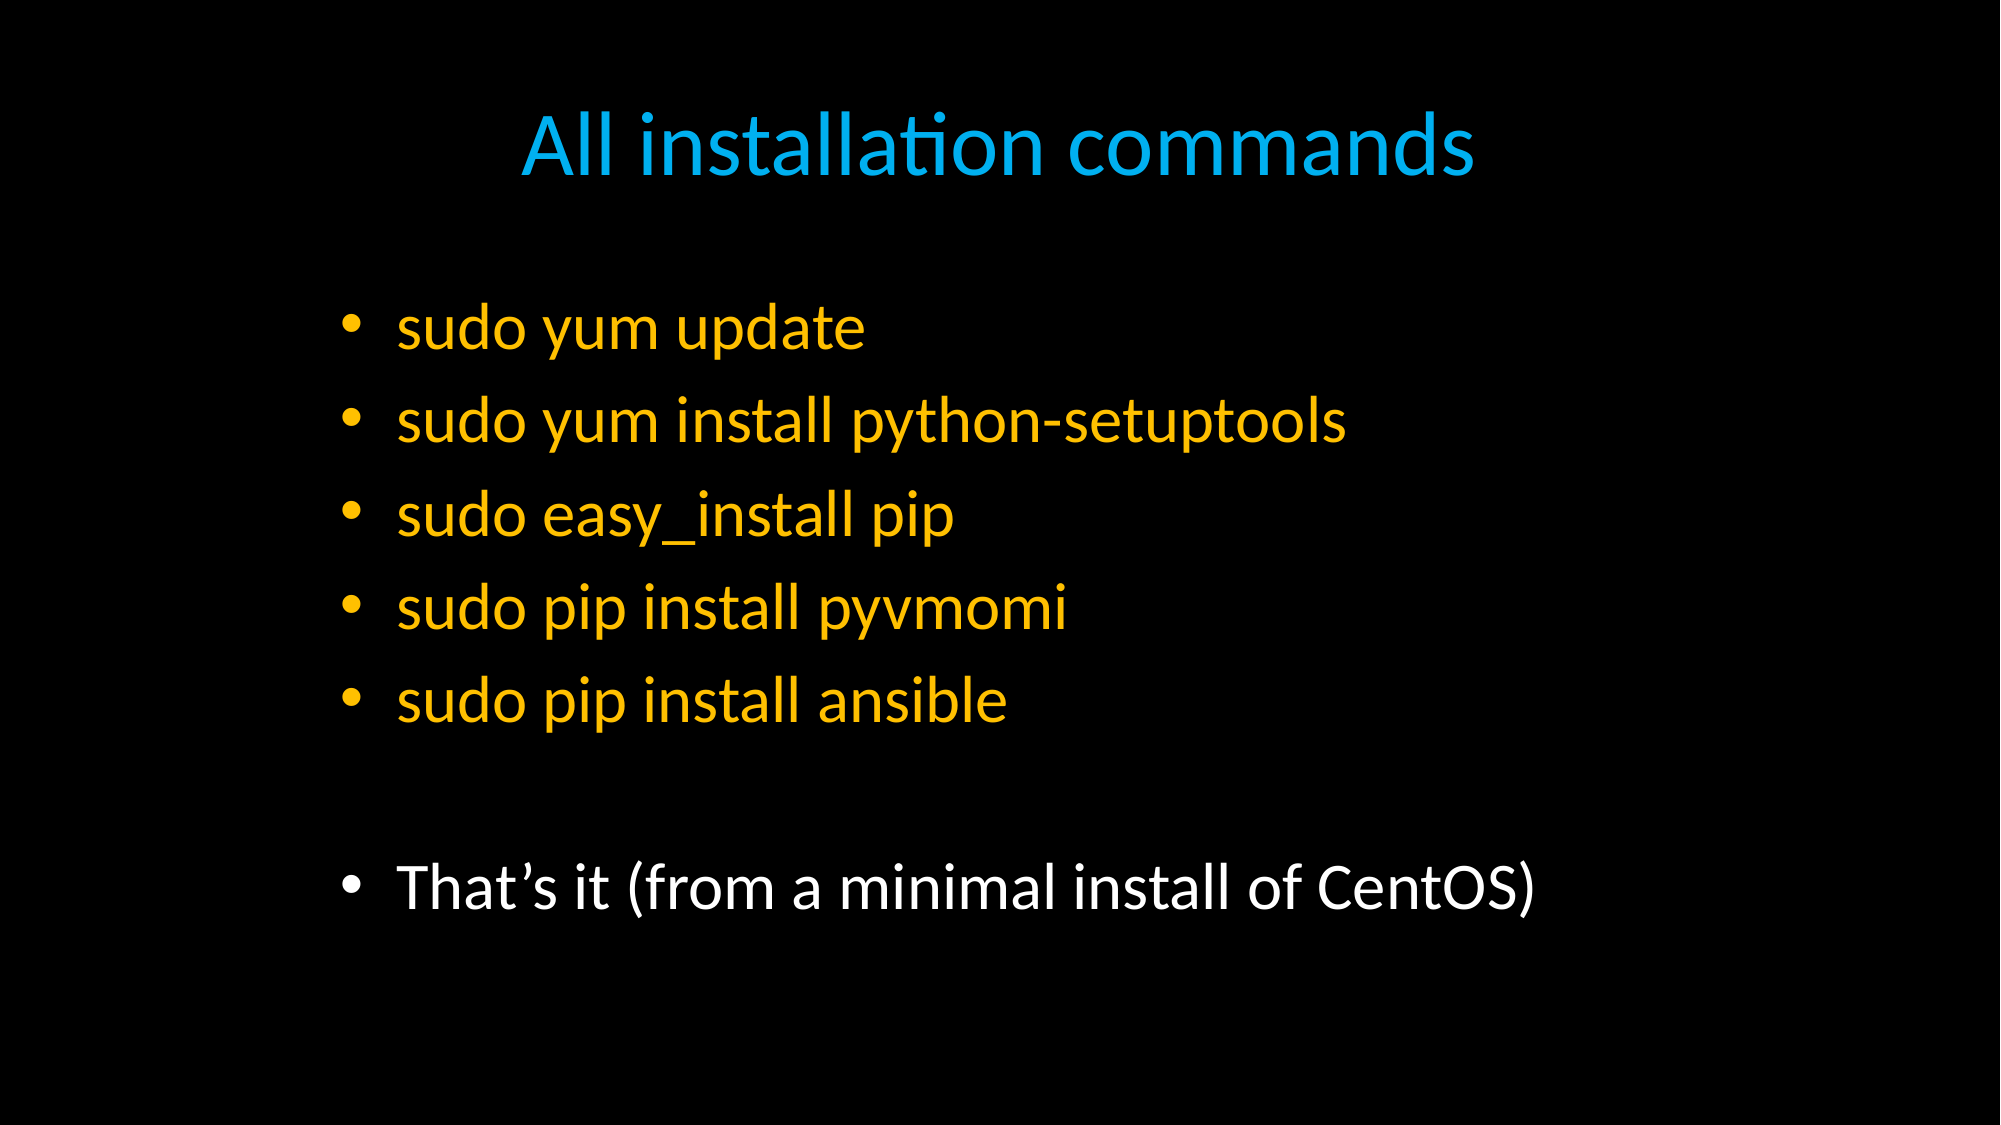

# All installation commands
sudo yum update
sudo yum install python-setuptools
sudo easy_install pip
sudo pip install pyvmomi
sudo pip install ansible

That’s it (from a minimal install of CentOS)